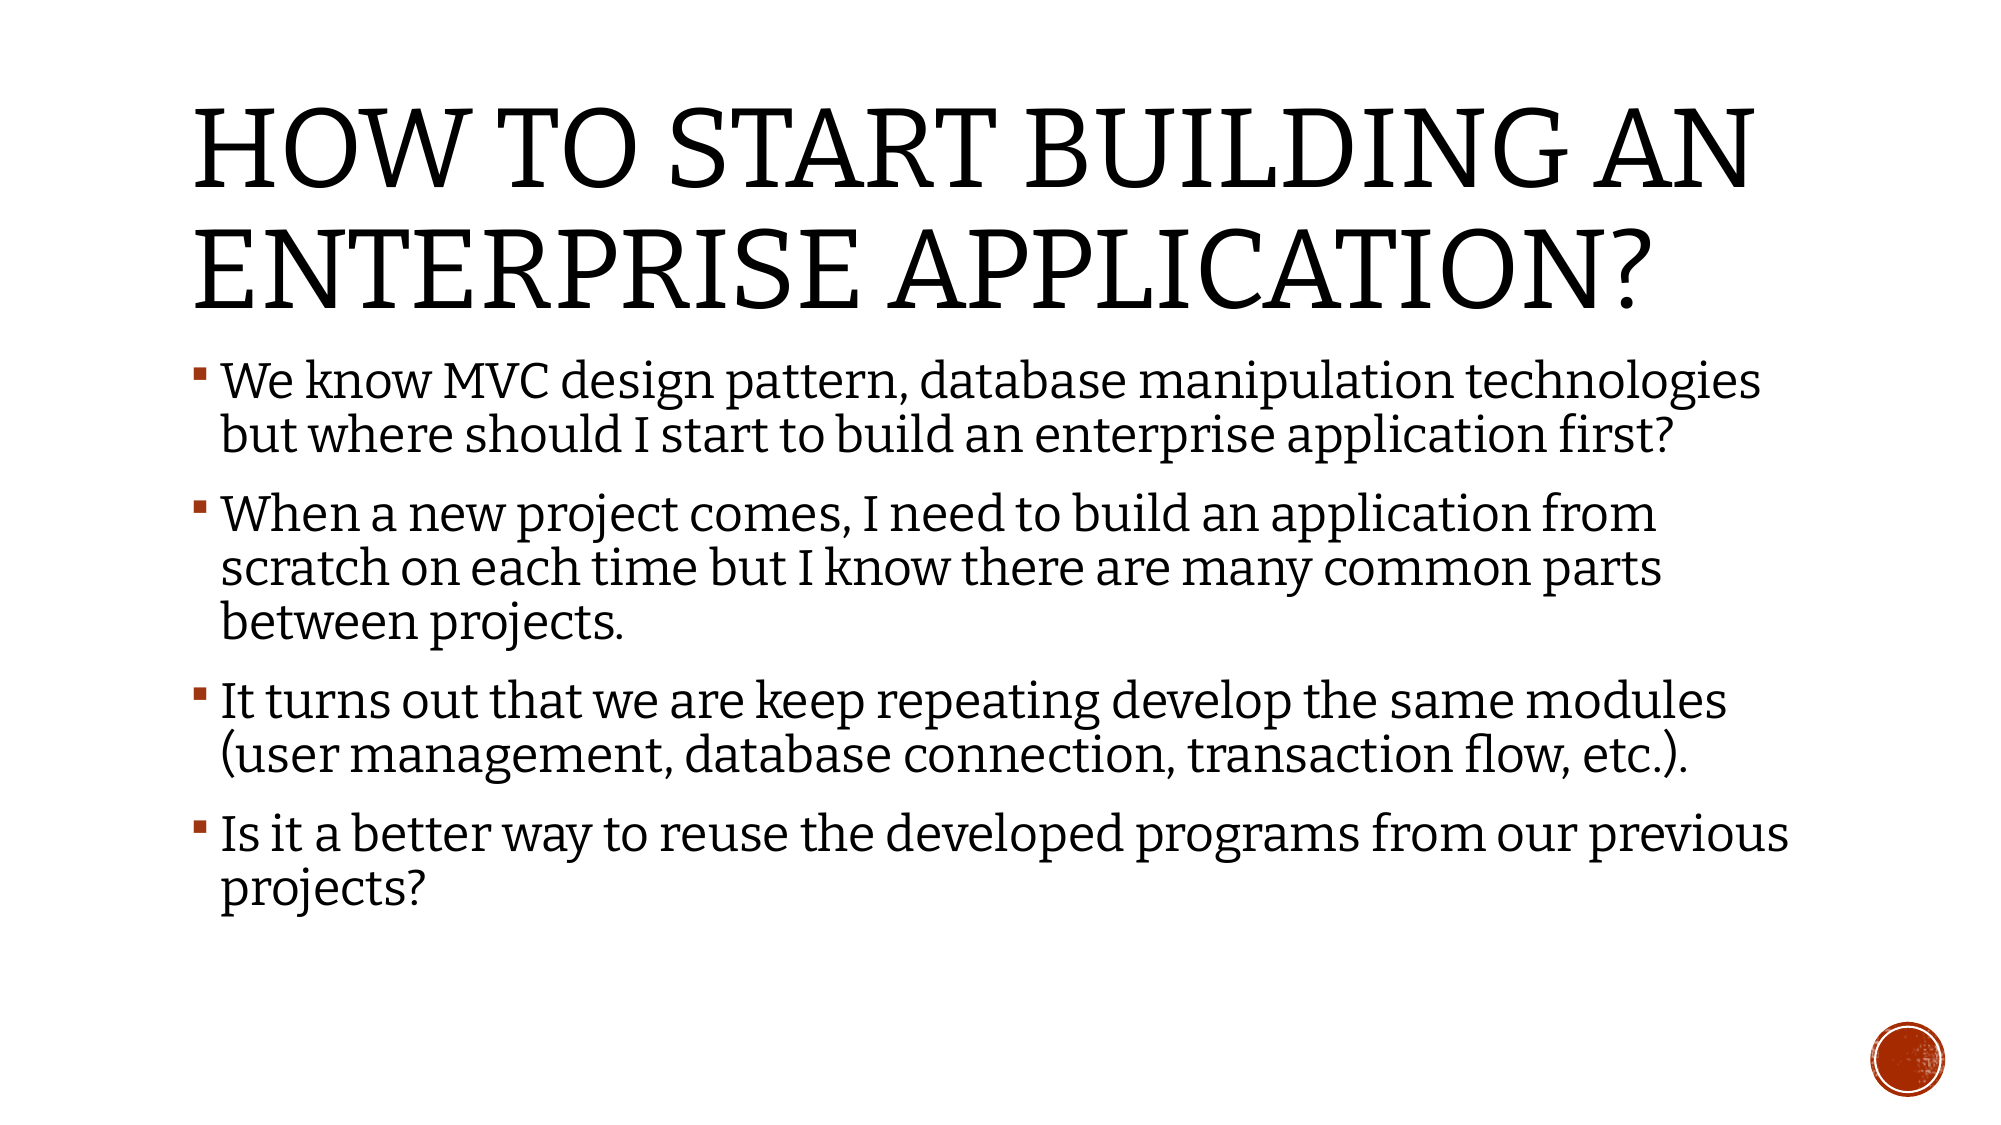

# How to start building an enterprise application?
We know MVC design pattern, database manipulation technologies but where should I start to build an enterprise application first?
When a new project comes, I need to build an application from scratch on each time but I know there are many common parts between projects.
It turns out that we are keep repeating develop the same modules (user management, database connection, transaction flow, etc.).
Is it a better way to reuse the developed programs from our previous projects?